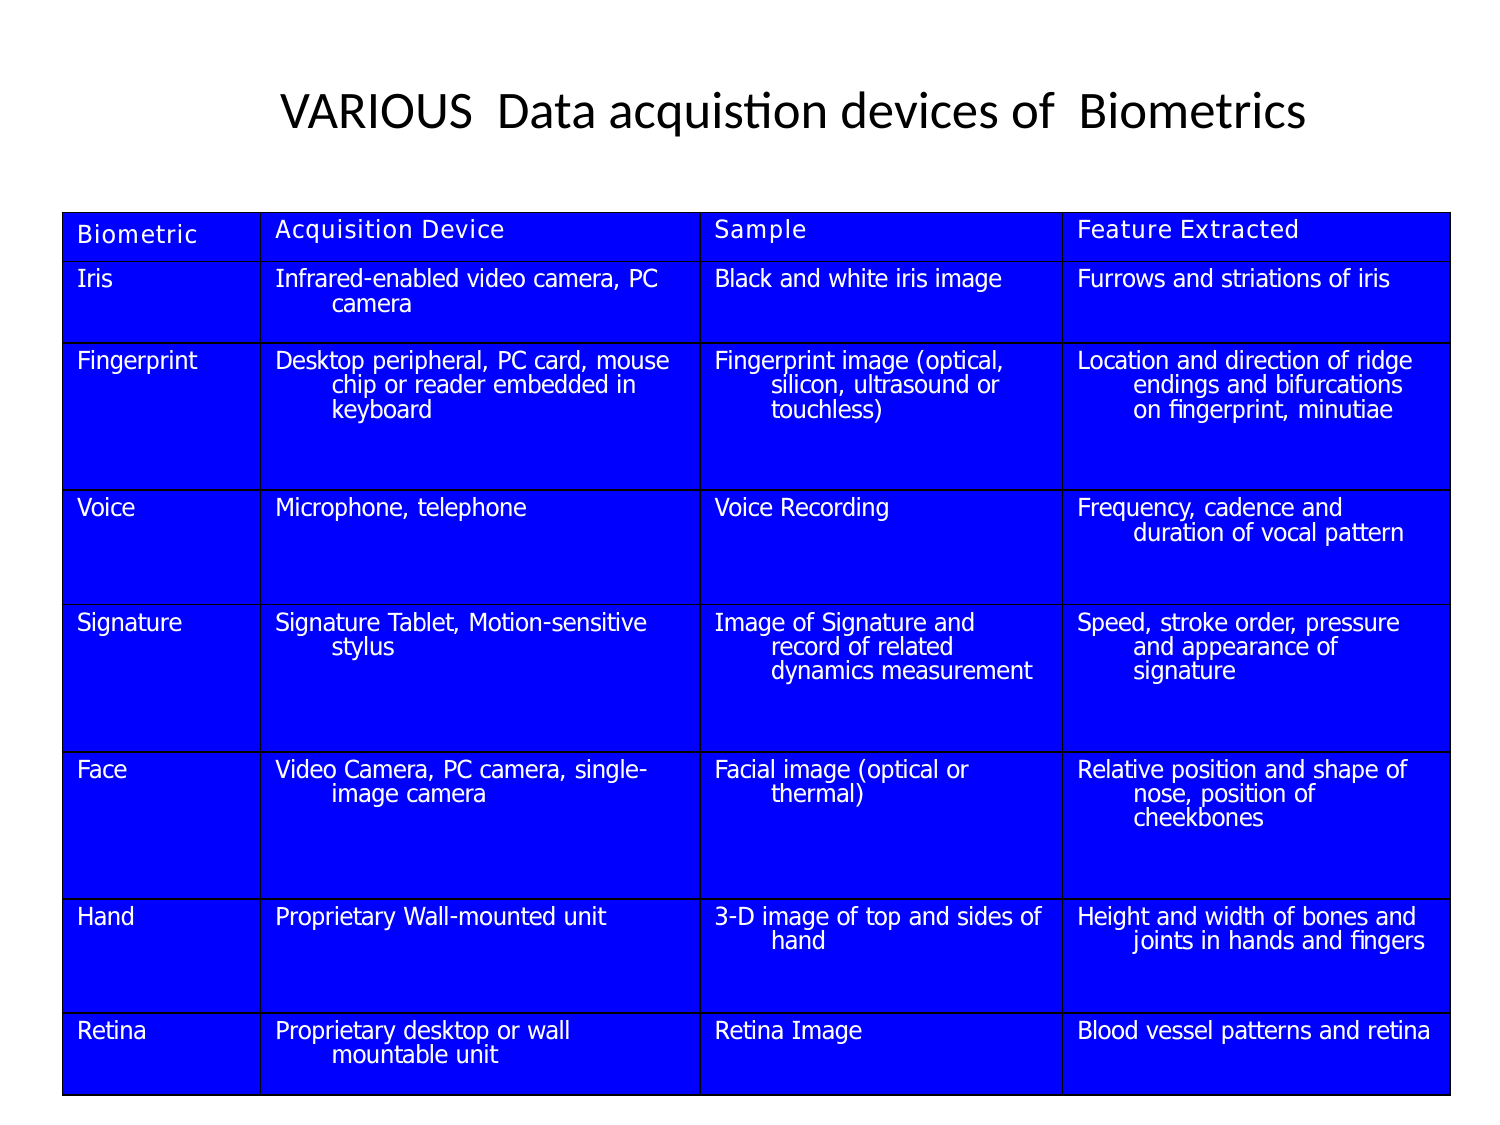

# VARIOUS  Data acquistion devices of  Biometrics

| Biometric | Acquisition Device | Sample | Feature Extracted |
| --- | --- | --- | --- |
| Iris | Infrared-enabled video camera, PC camera | Black and white iris image | Furrows and striations of iris |
| Fingerprint | Desktop peripheral, PC card, mouse chip or reader embedded in keyboard | Fingerprint image (optical, silicon, ultrasound or touchless) | Location and direction of ridge endings and bifurcations on fingerprint, minutiae |
| Voice | Microphone, telephone | Voice Recording | Frequency, cadence and duration of vocal pattern |
| Signature | Signature Tablet, Motion-sensitive stylus | Image of Signature and record of related dynamics measurement | Speed, stroke order, pressure and appearance of signature |
| Face | Video Camera, PC camera, single-image camera | Facial image (optical or thermal) | Relative position and shape of nose, position of cheekbones |
| Hand | Proprietary Wall-mounted unit | 3-D image of top and sides of hand | Height and width of bones and joints in hands and fingers |
| Retina | Proprietary desktop or wall mountable unit | Retina Image | Blood vessel patterns and retina |
14